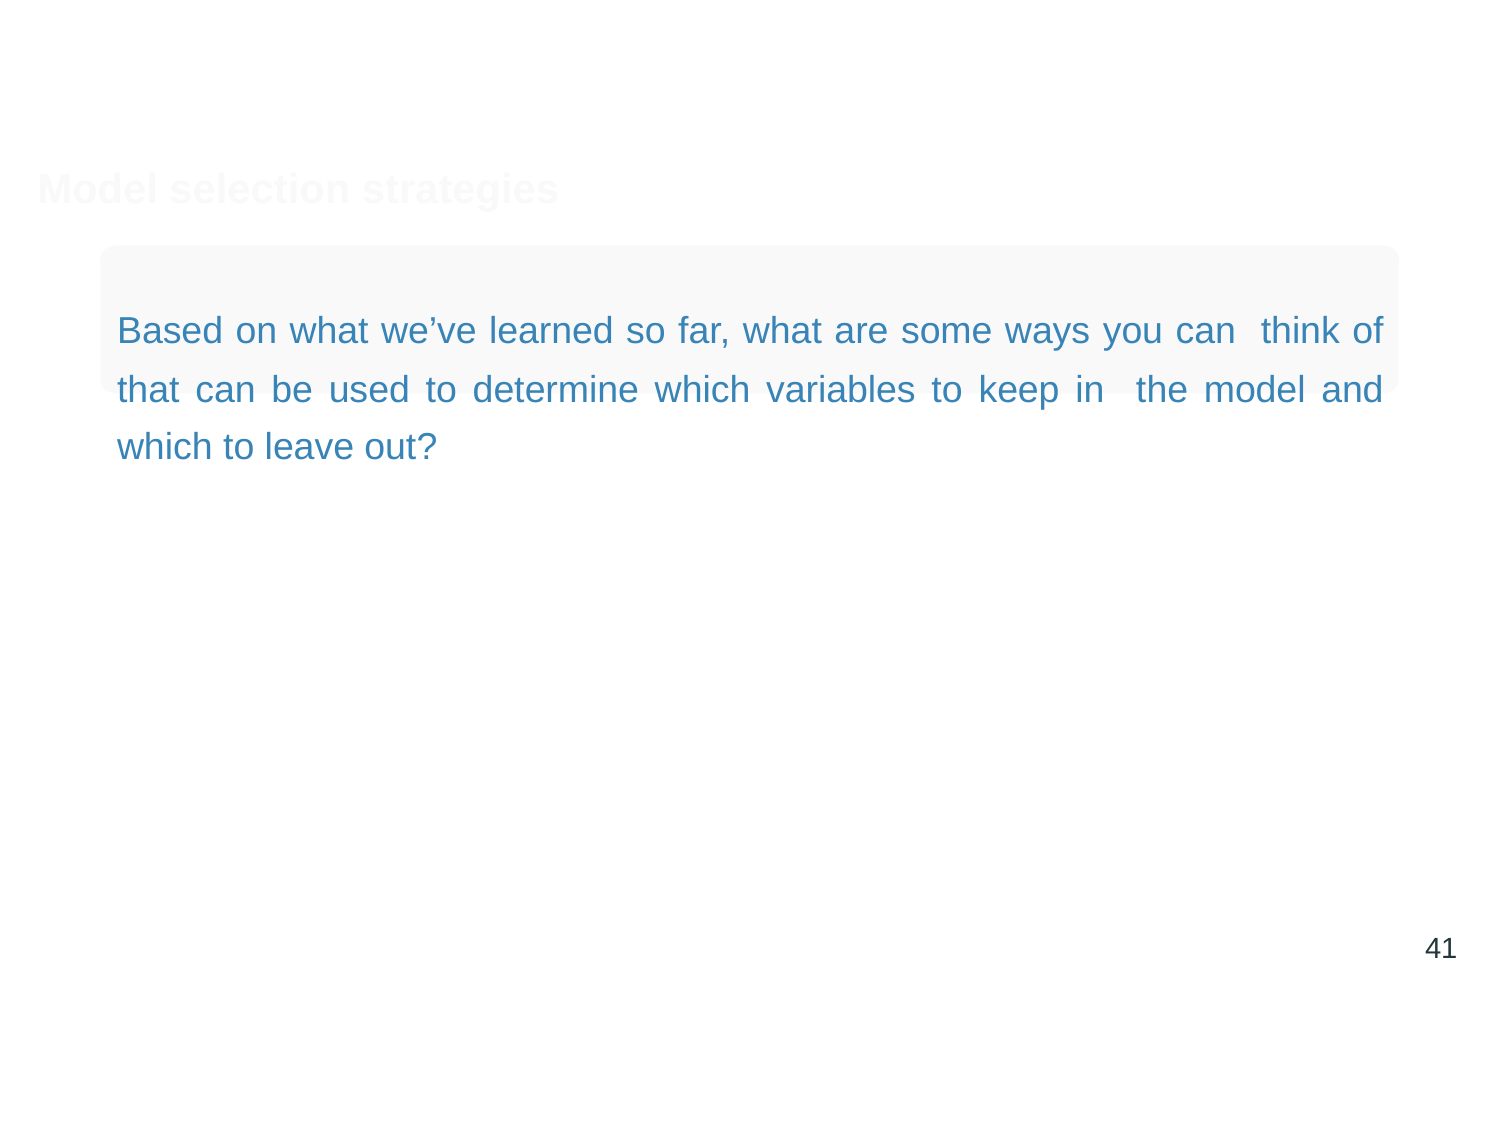

# Model selection strategies

Based on what we’ve learned so far, what are some ways you can  think of that can be used to determine which variables to keep in  the model and which to leave out?
41